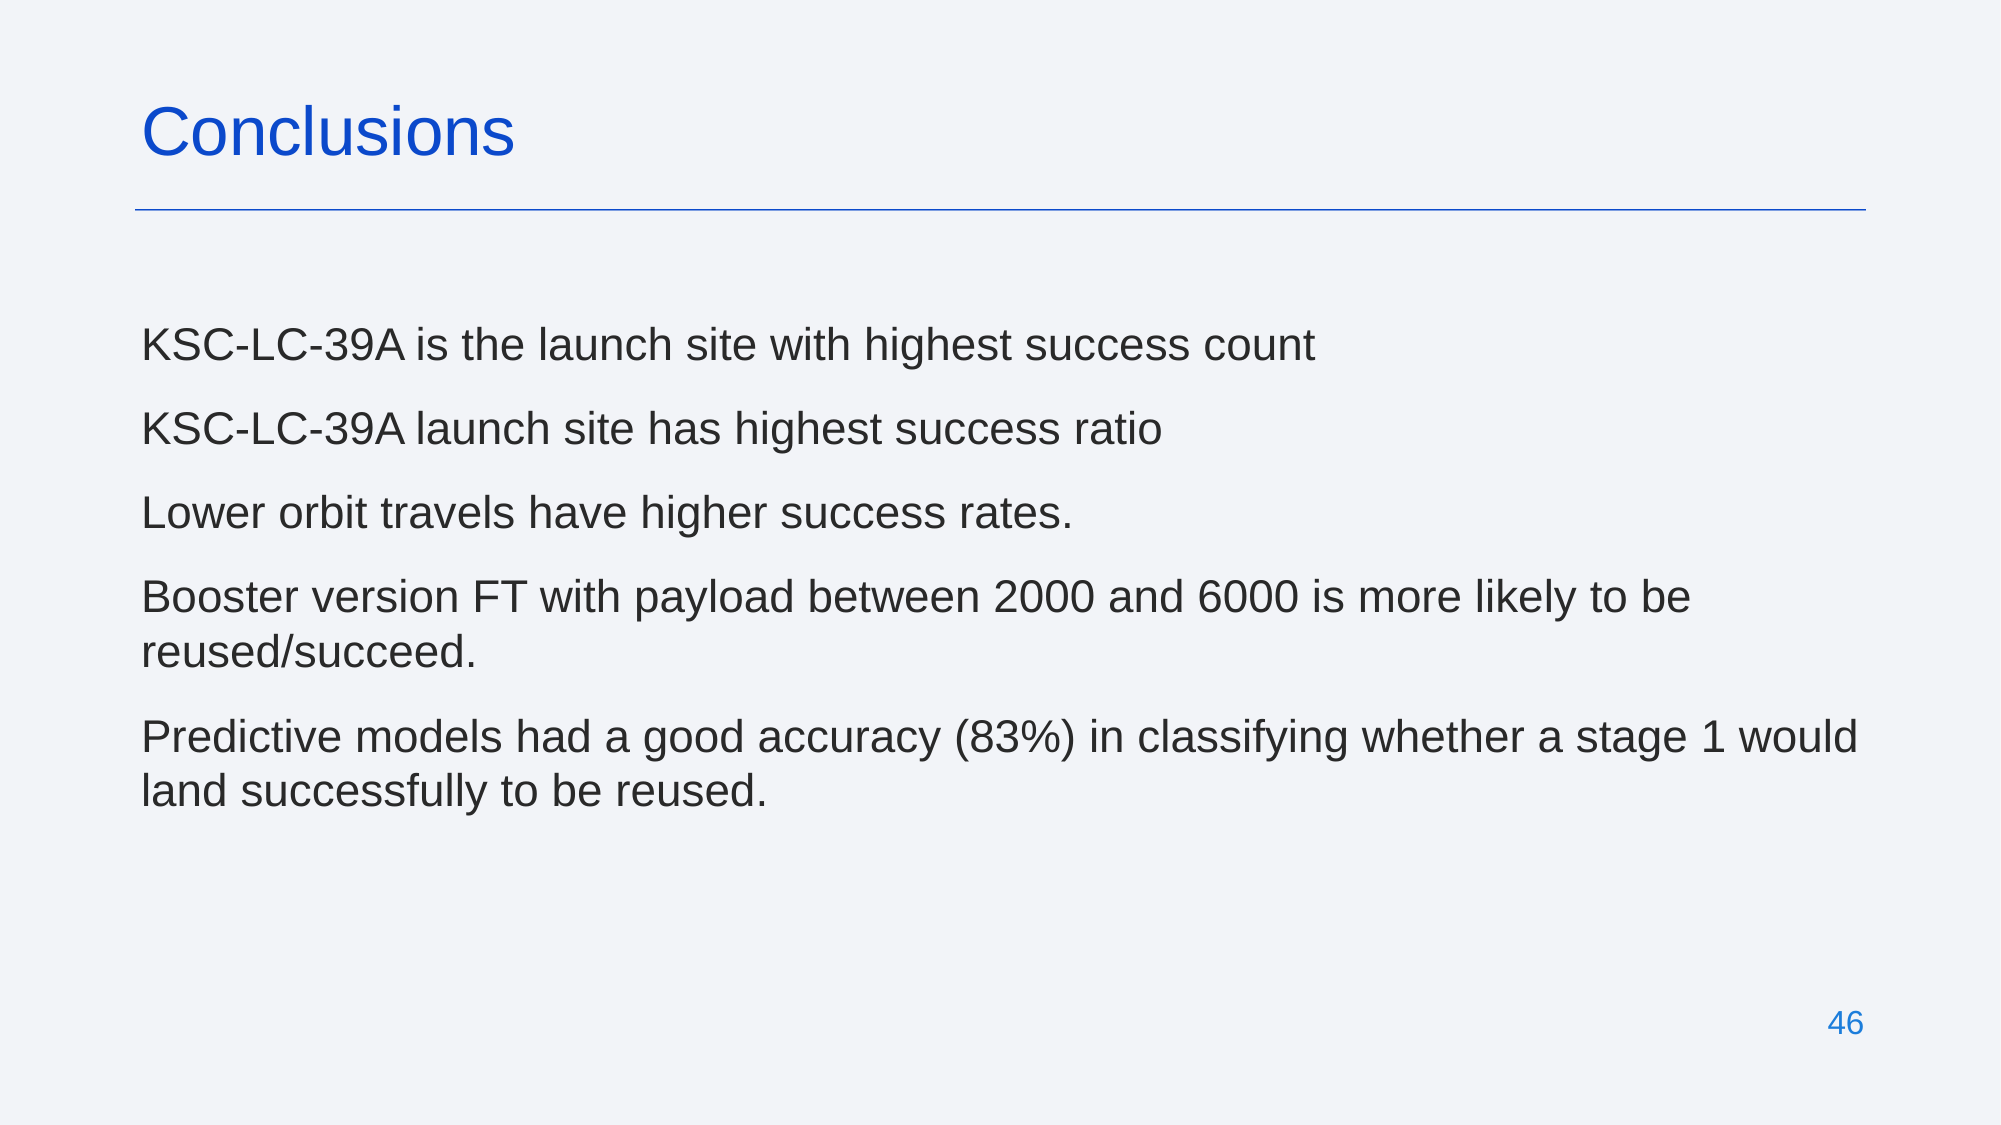

Conclusions
KSC-LC-39A is the launch site with highest success count
KSC-LC-39A launch site has highest success ratio
Lower orbit travels have higher success rates.
Booster version FT with payload between 2000 and 6000 is more likely to be reused/succeed.
Predictive models had a good accuracy (83%) in classifying whether a stage 1 would land successfully to be reused.
46